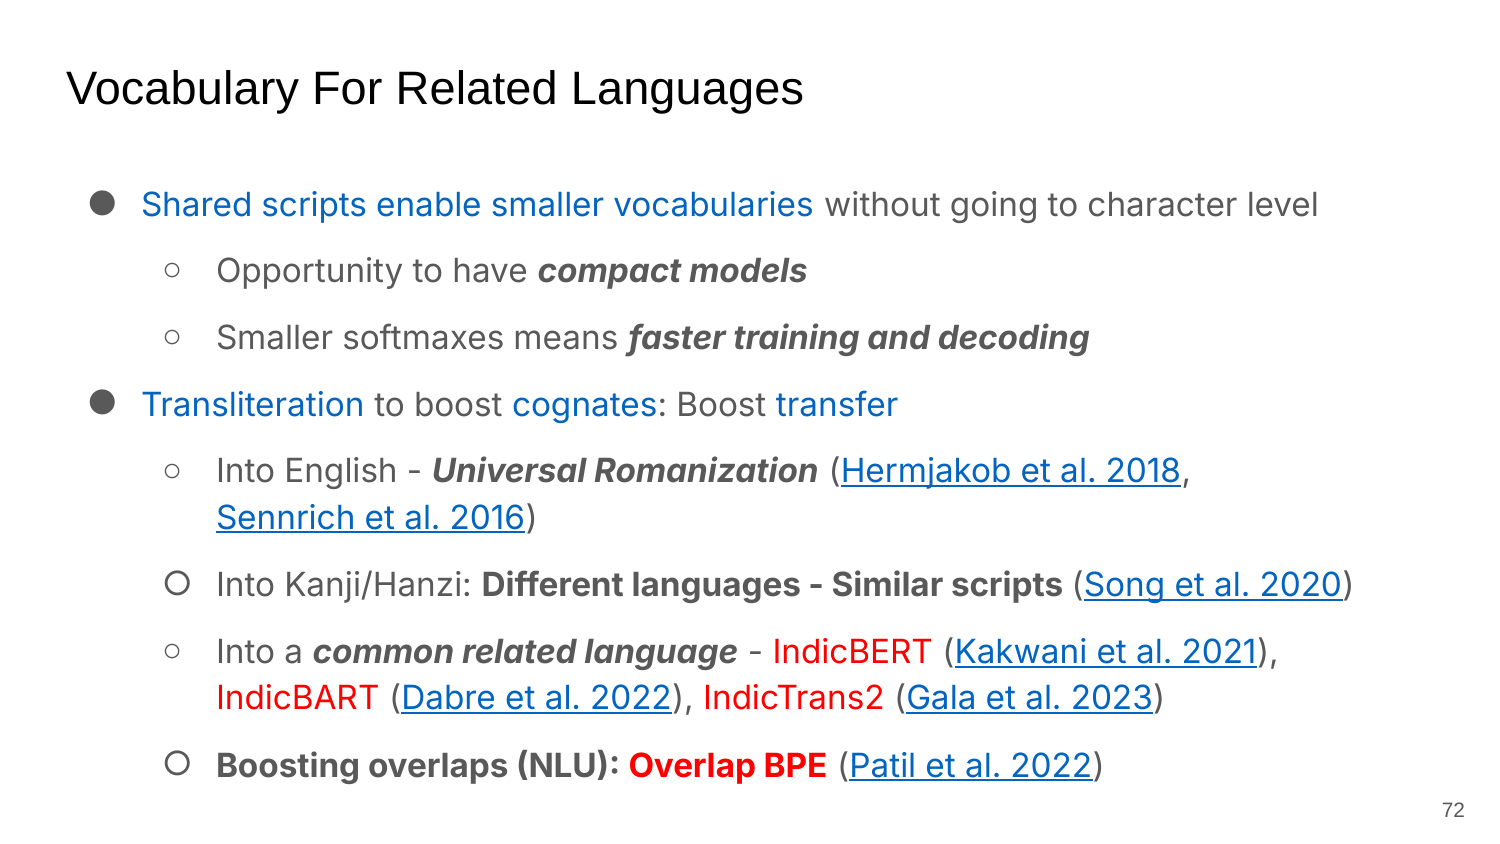

# Vocabulary For Related Languages
Shared scripts enable smaller vocabularies without going to character level
Opportunity to have compact models
Smaller softmaxes means faster training and decoding
Transliteration to boost cognates: Boost transfer
Into English - Universal Romanization (Hermjakob et al. 2018, Sennrich et al. 2016)
Into Kanji/Hanzi: Different languages - Similar scripts (Song et al. 2020)
Into a common related language - IndicBERT (Kakwani et al. 2021), IndicBART (Dabre et al. 2022), IndicTrans2 (Gala et al. 2023)
Boosting overlaps (NLU): Overlap BPE (Patil et al. 2022)
72